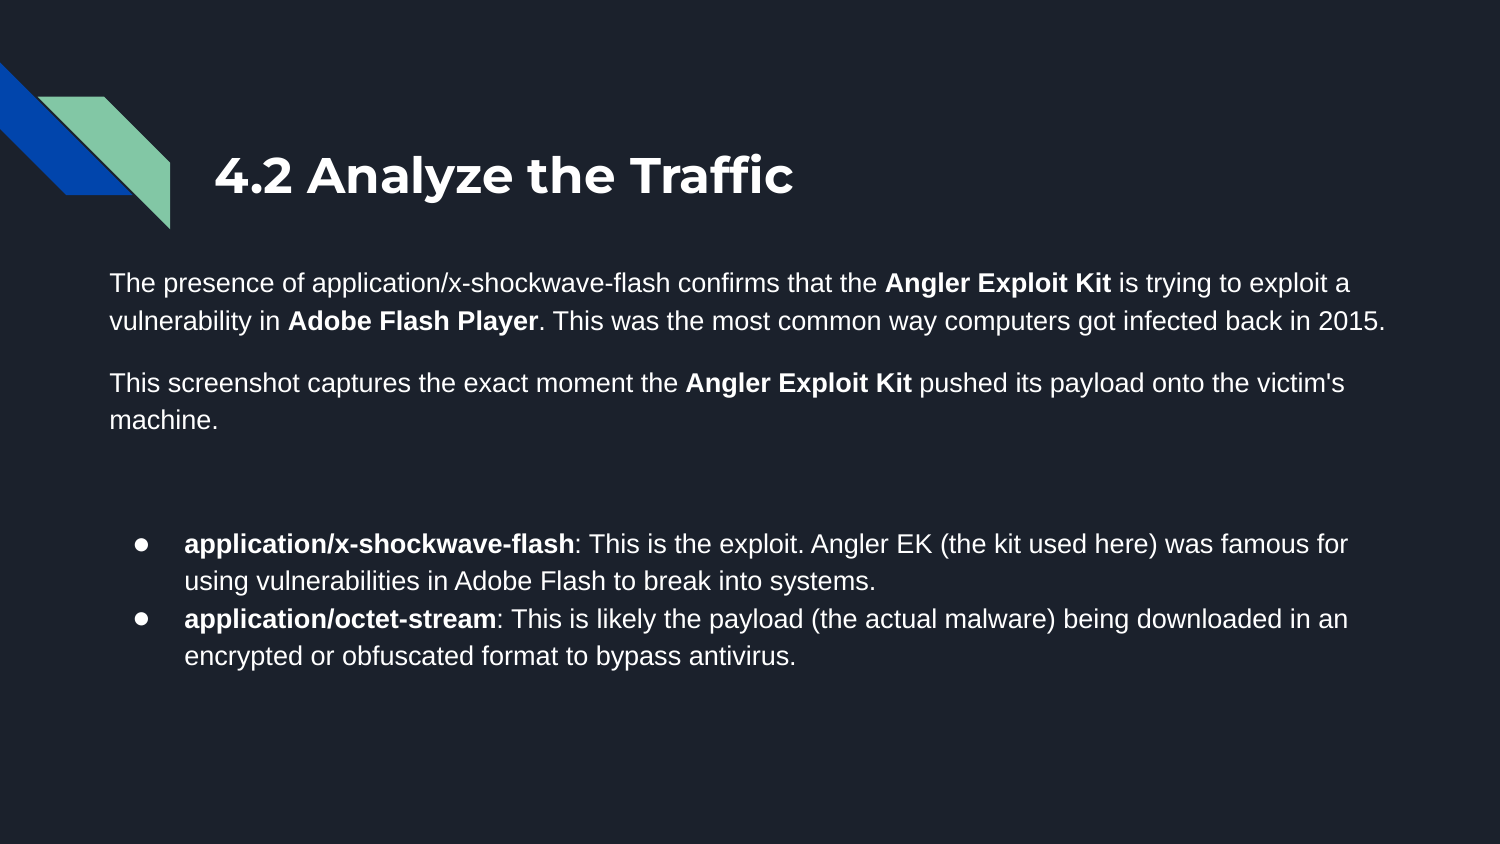

# 4.2 Analyze the Traffic
The presence of application/x-shockwave-flash confirms that the Angler Exploit Kit is trying to exploit a vulnerability in Adobe Flash Player. This was the most common way computers got infected back in 2015.
This screenshot captures the exact moment the Angler Exploit Kit pushed its payload onto the victim's machine.

application/x-shockwave-flash: This is the exploit. Angler EK (the kit used here) was famous for using vulnerabilities in Adobe Flash to break into systems.
application/octet-stream: This is likely the payload (the actual malware) being downloaded in an encrypted or obfuscated format to bypass antivirus.